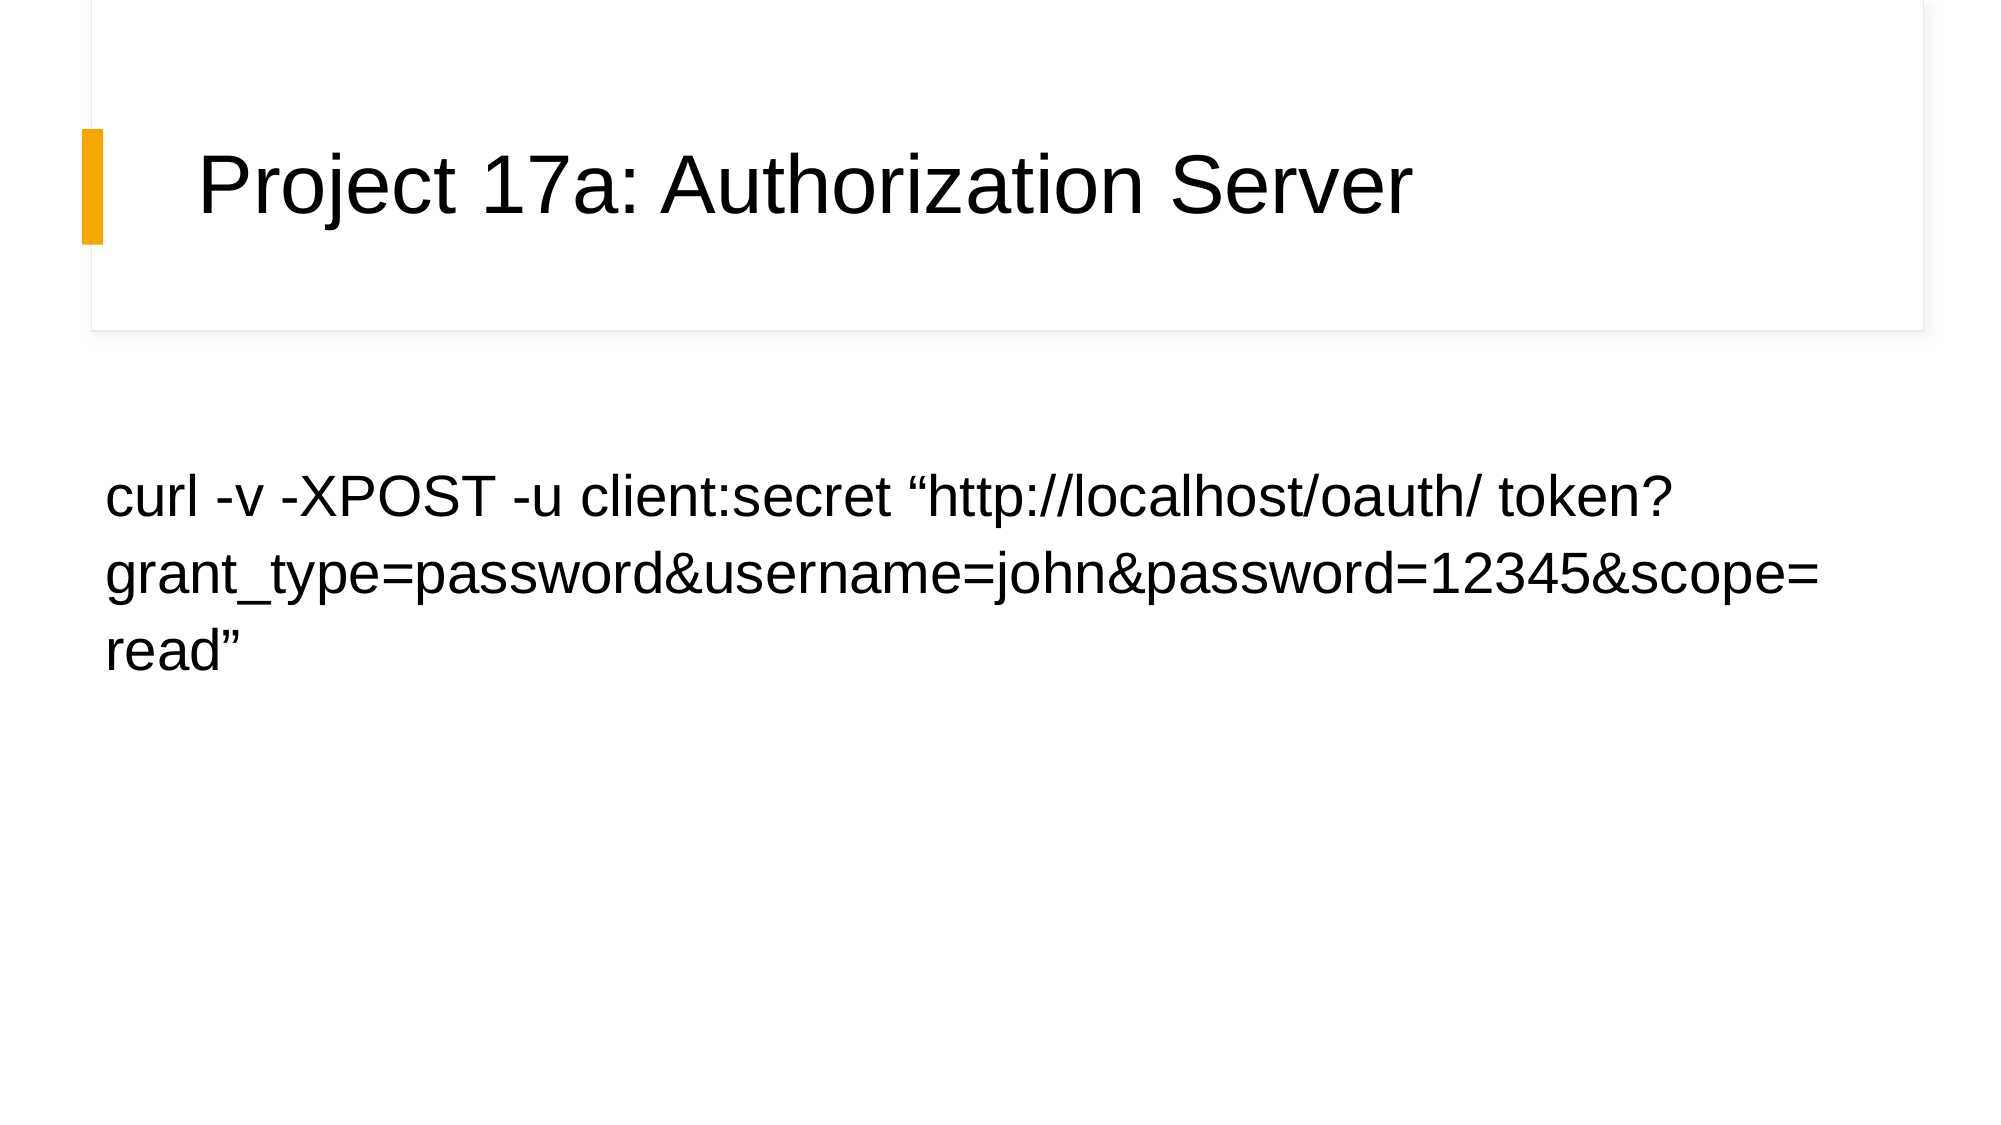

# Project 17a: Authorization Server
curl -v -XPOST -u client:secret “http://localhost/oauth/ token?grant_type=password&username=john&password=12345&scope=read”